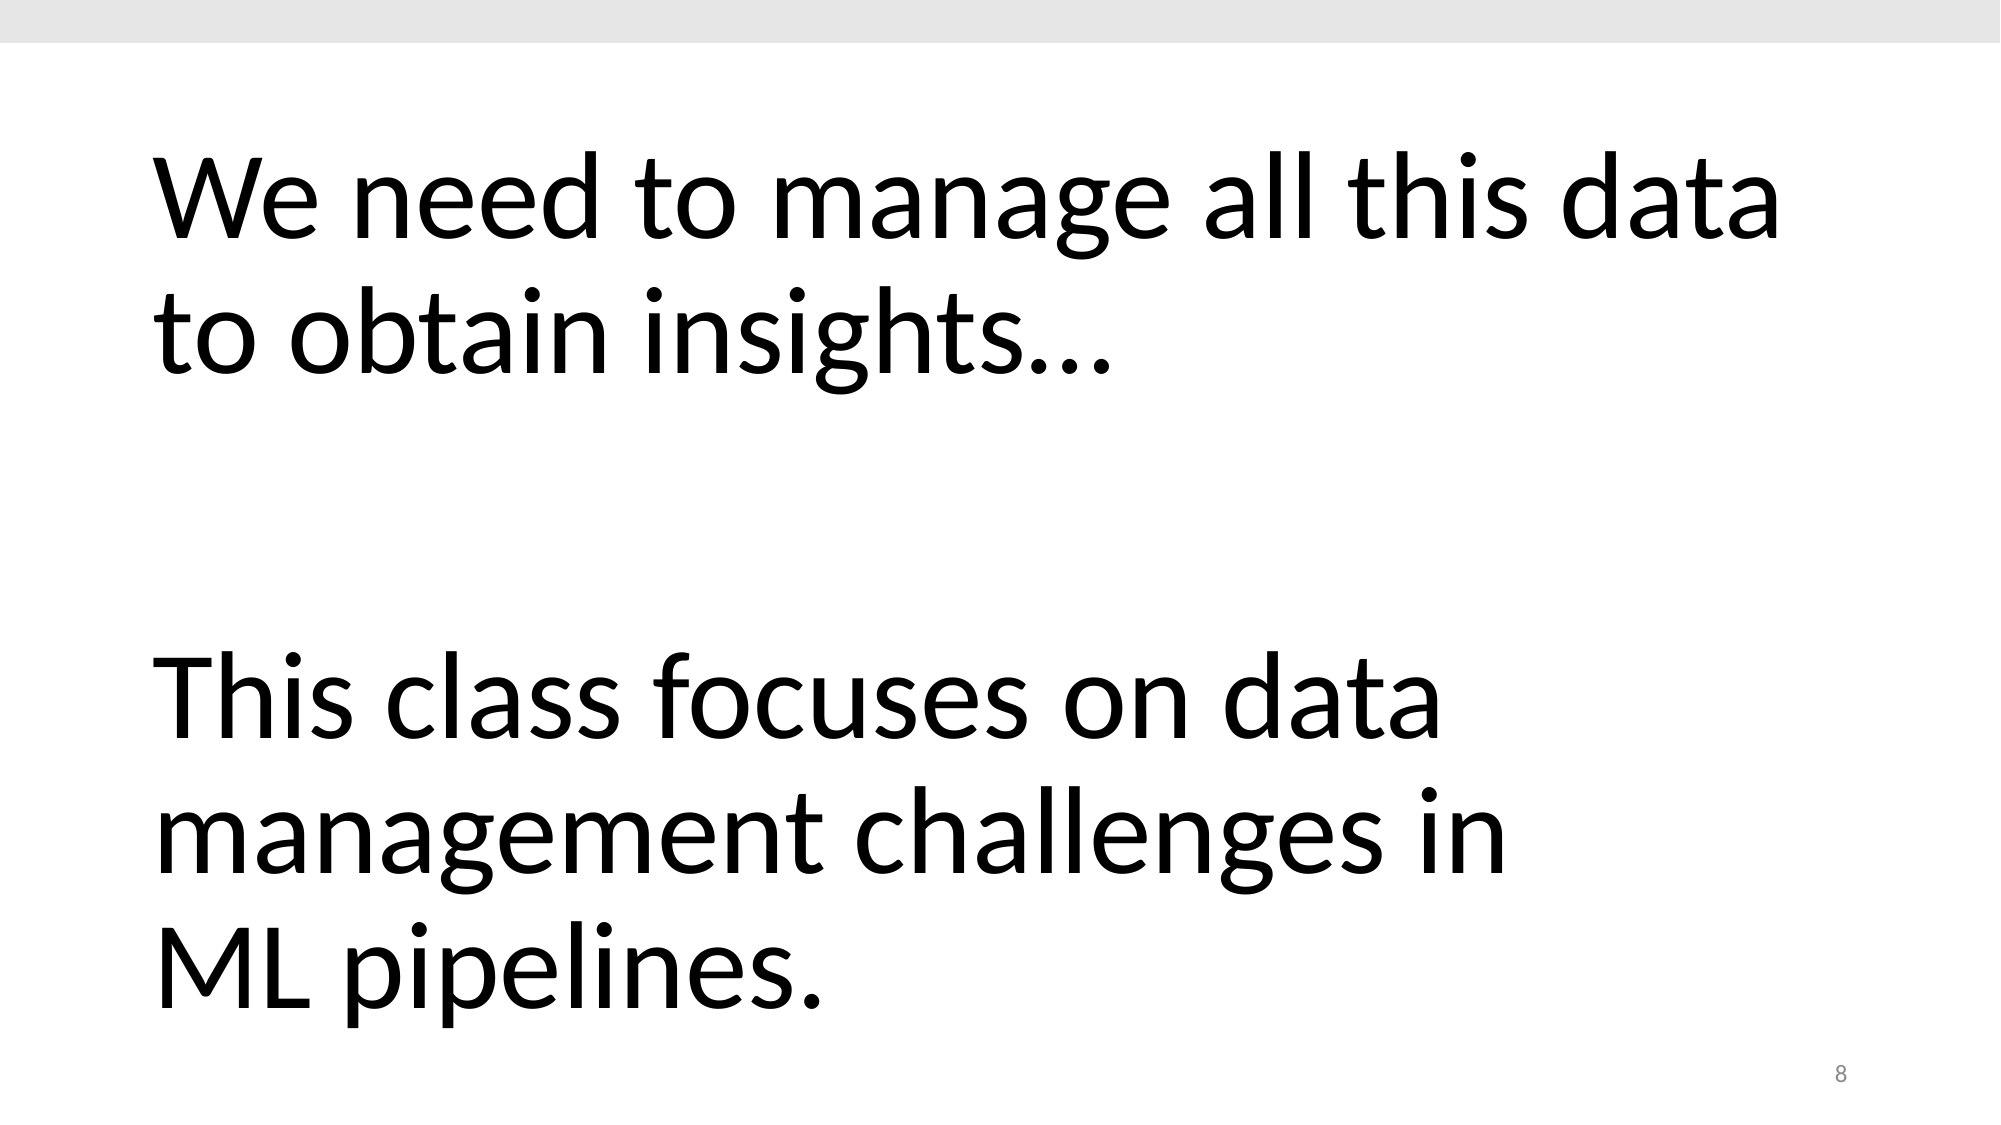

# We need to manage all this data to obtain insights…
This class focuses on data management challenges in ML pipelines.
8